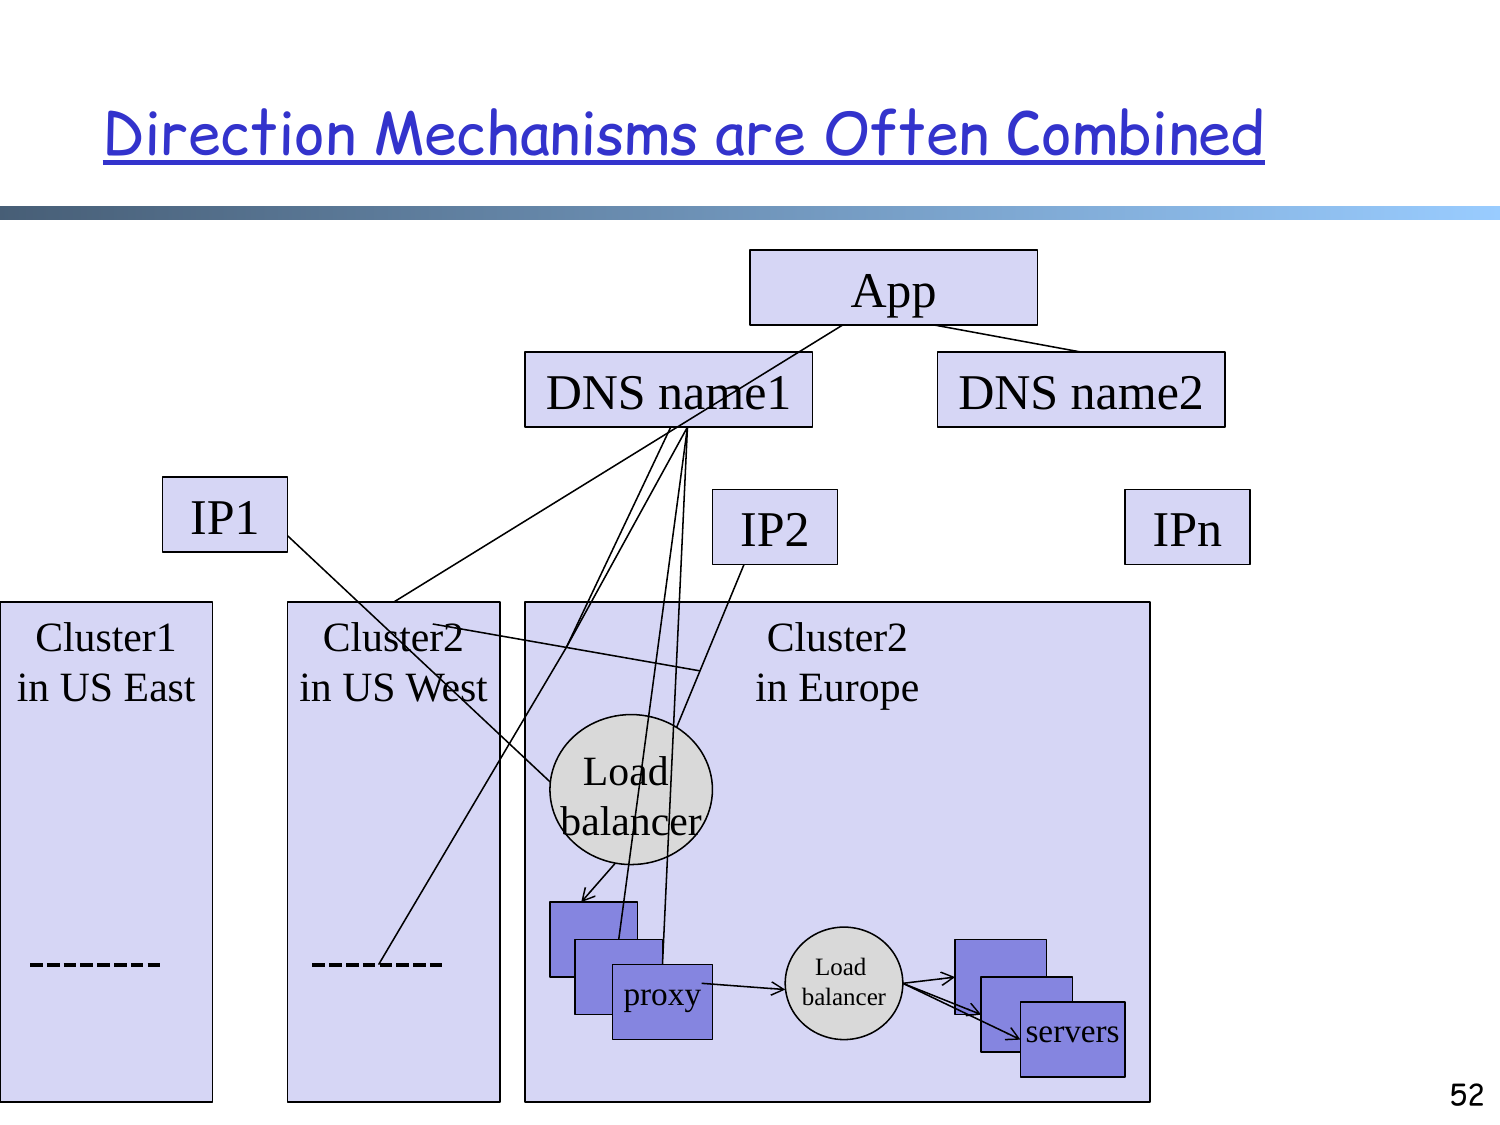

# Direction Mechanisms are Often Combined
App
DNS name1
DNS name2
IP1
IP2
IPn
Cluster1
in US East
Cluster2
in US West
Cluster2
in Europe
Load
balancer

proxy
Load
balancer

servers
52